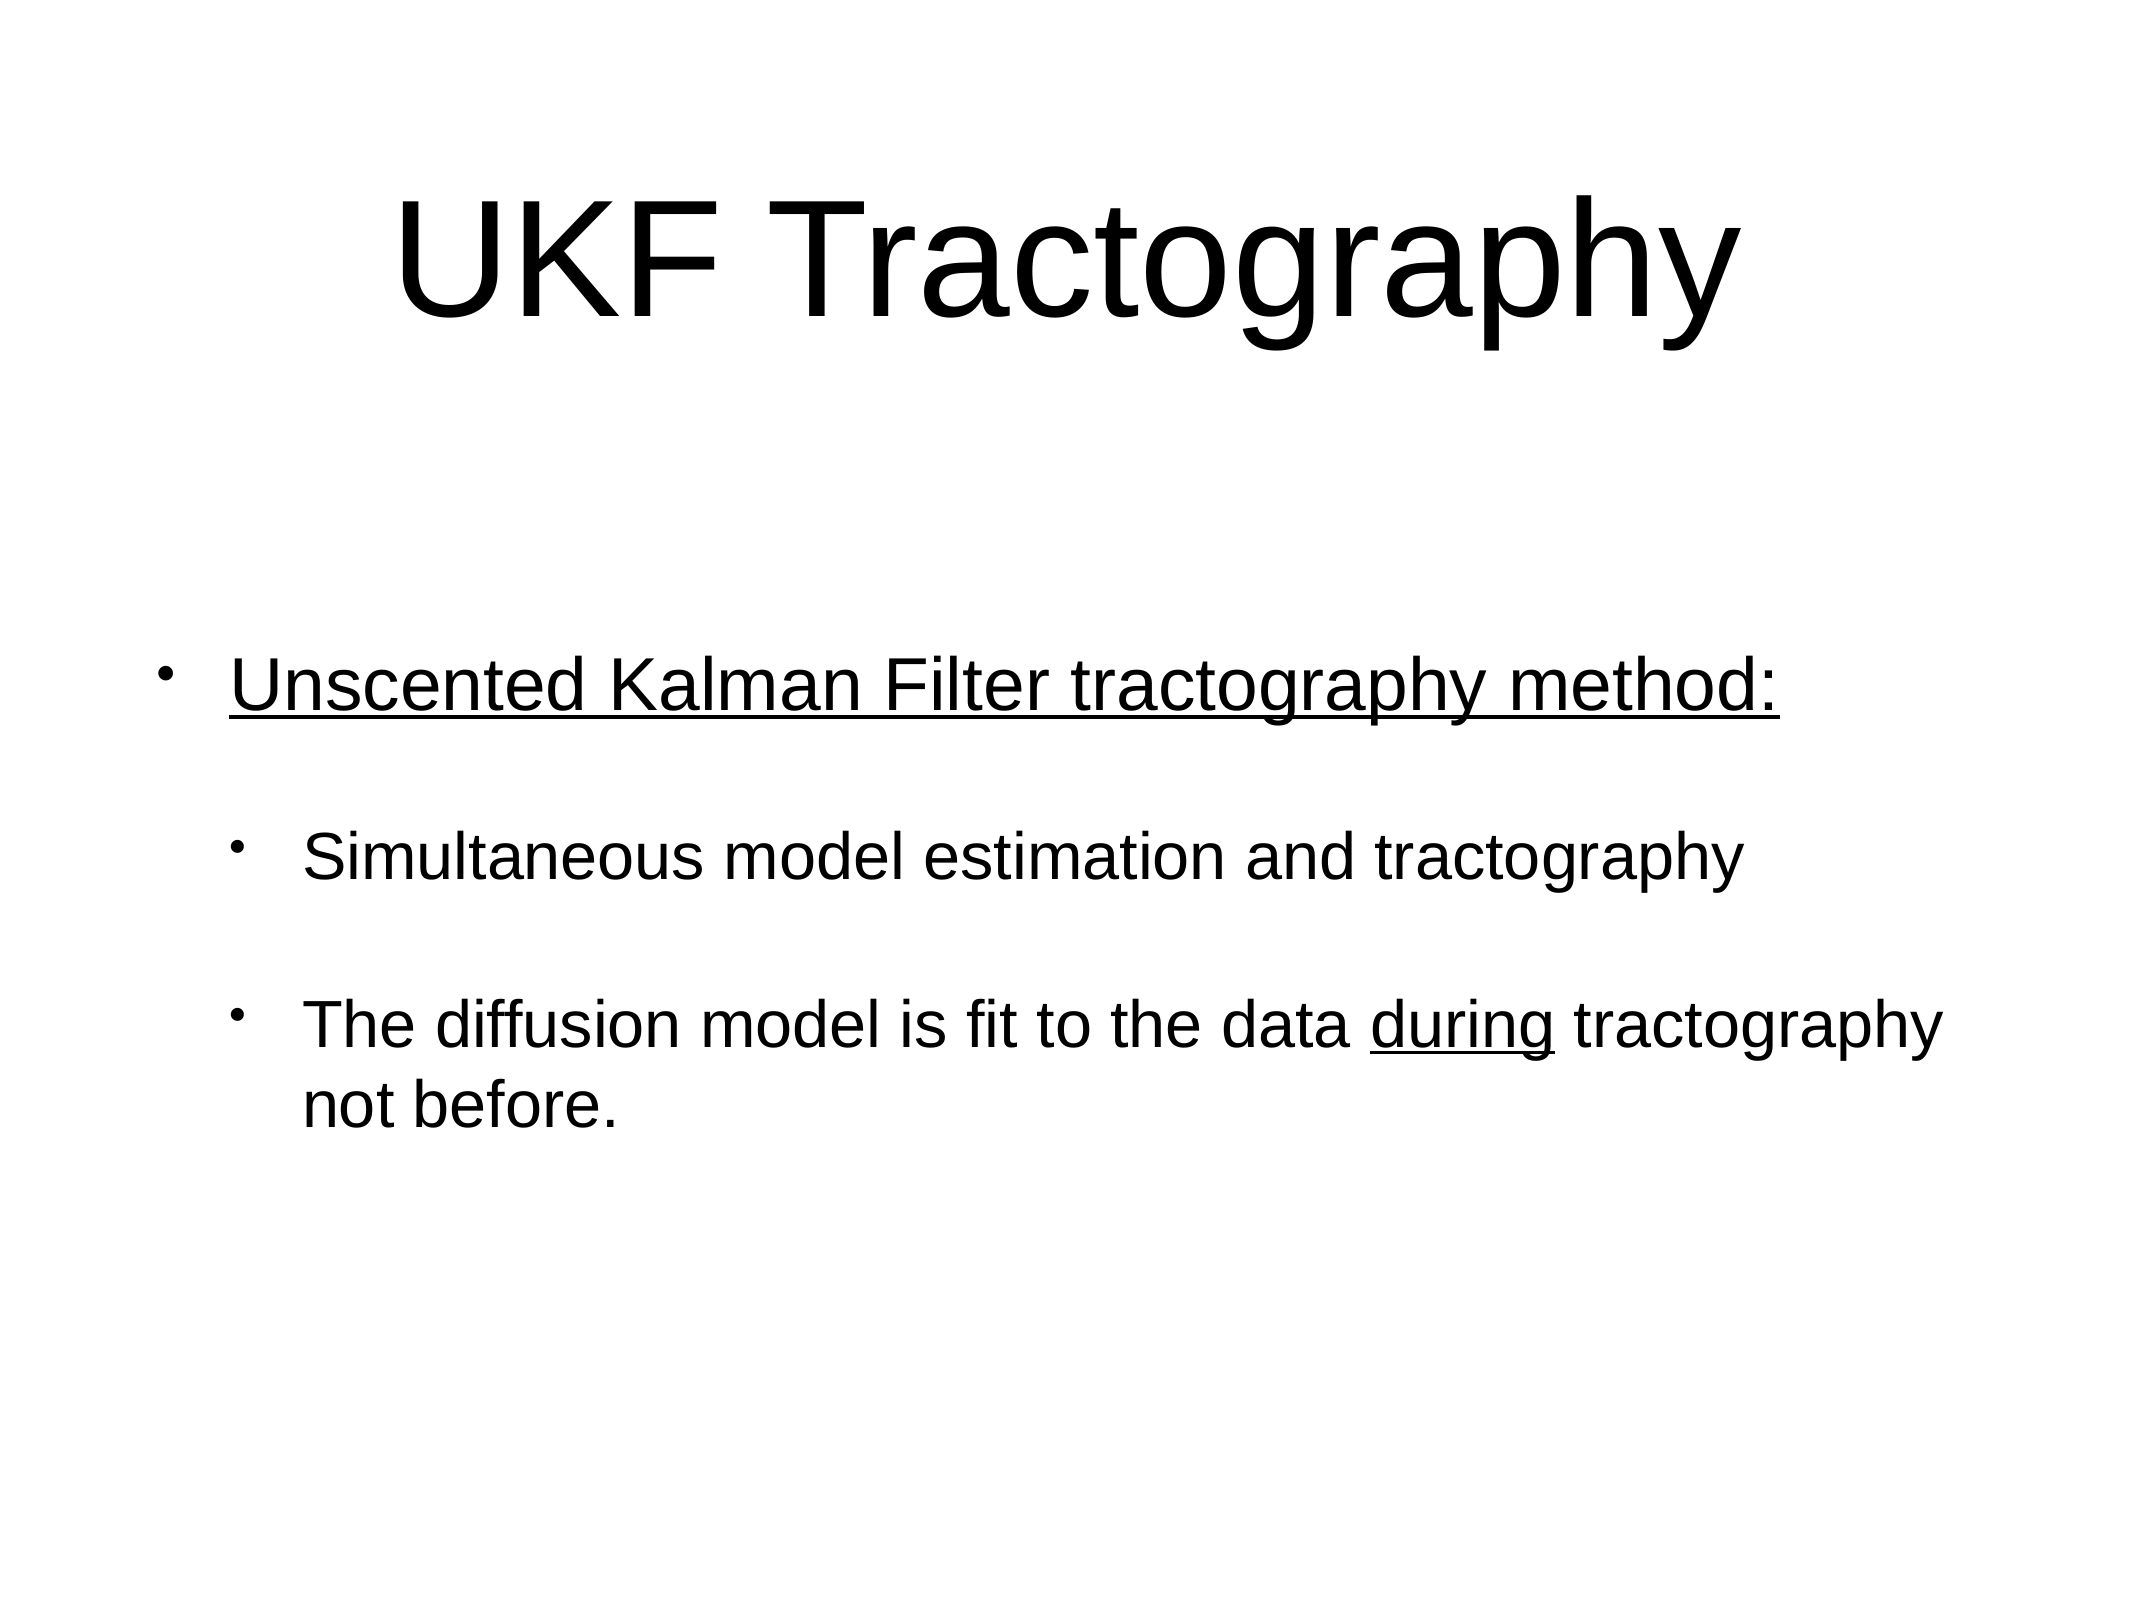

# UKF Tractography
Unscented Kalman Filter tractography method:
Simultaneous model estimation and tractography
The diffusion model is fit to the data during tractography not before.